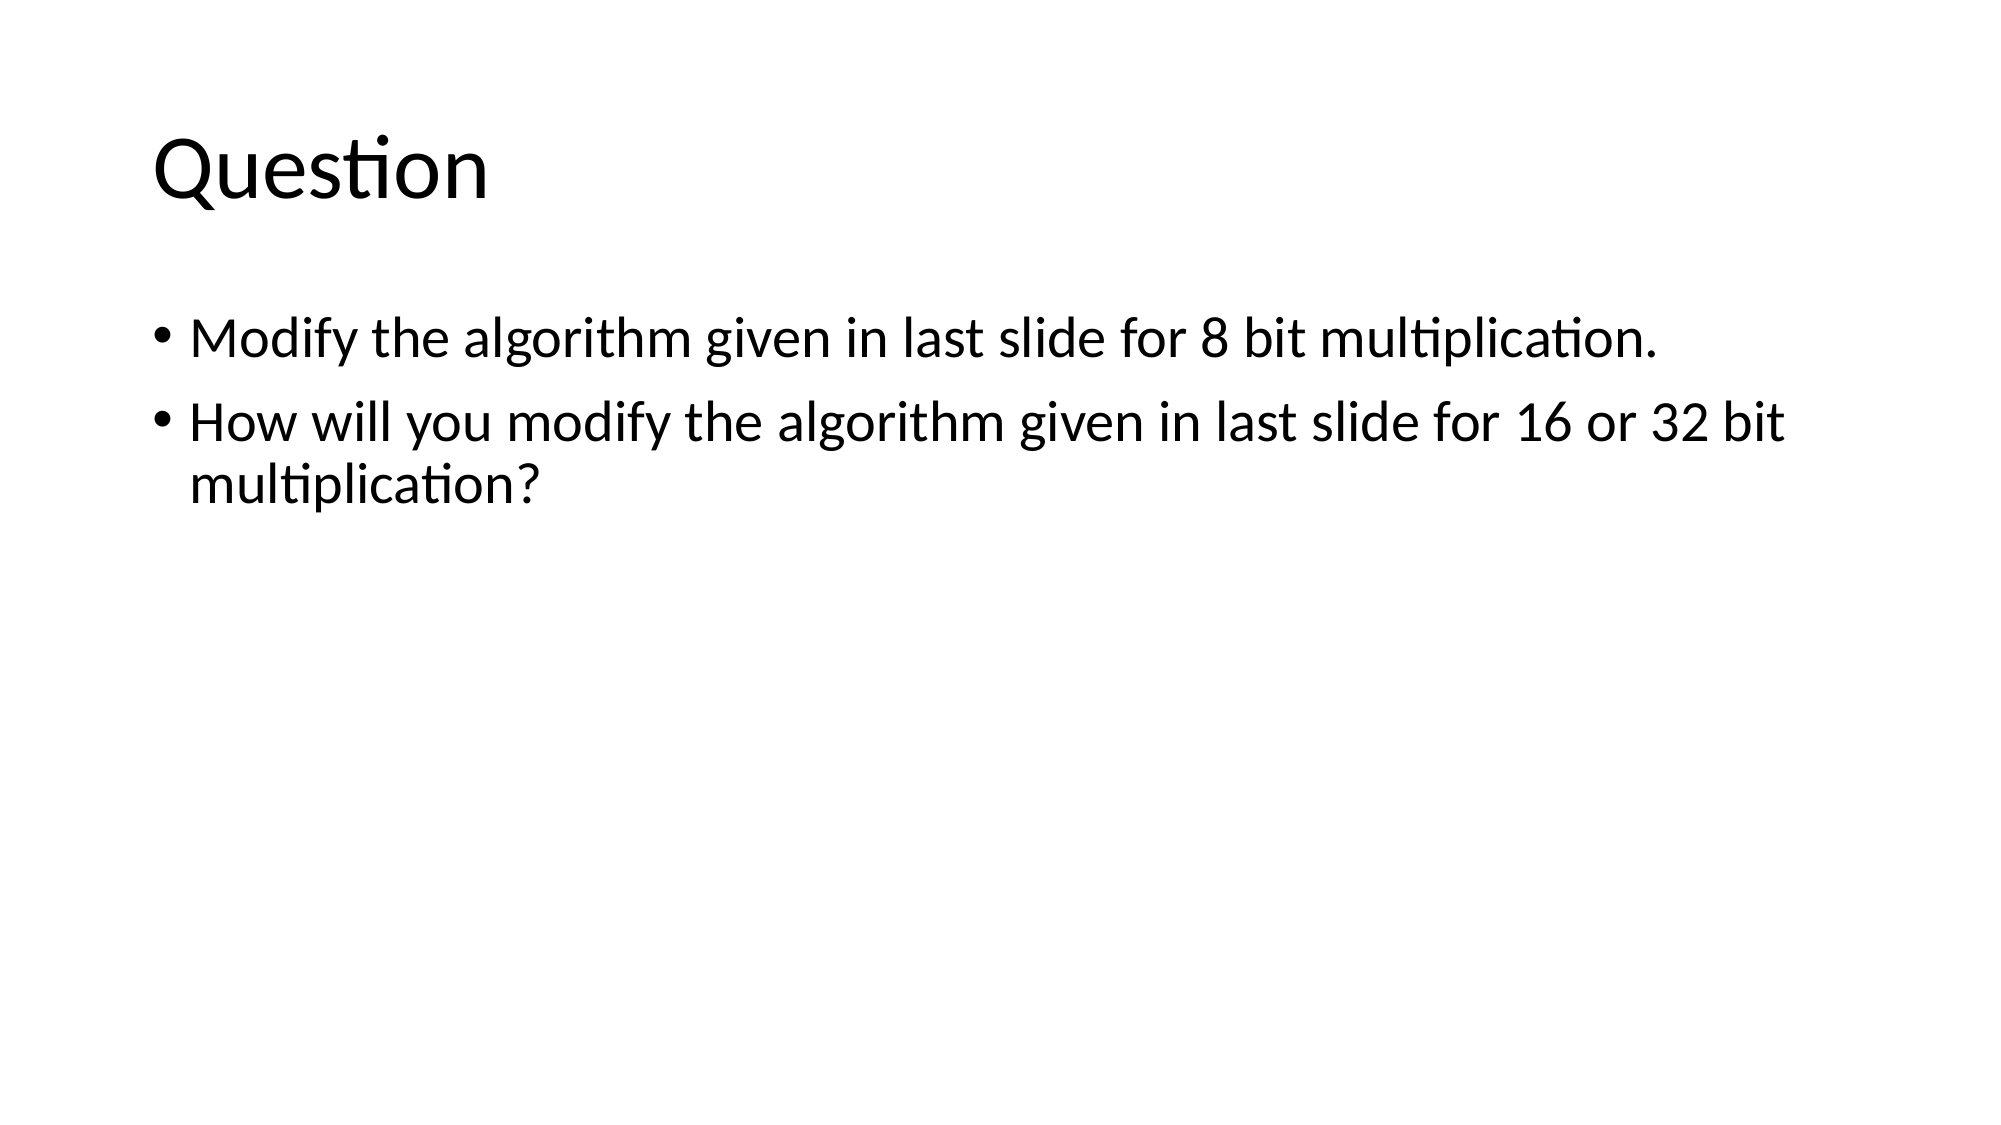

# Question
Modify the algorithm given in last slide for 8 bit multiplication.
How will you modify the algorithm given in last slide for 16 or 32 bit multiplication?